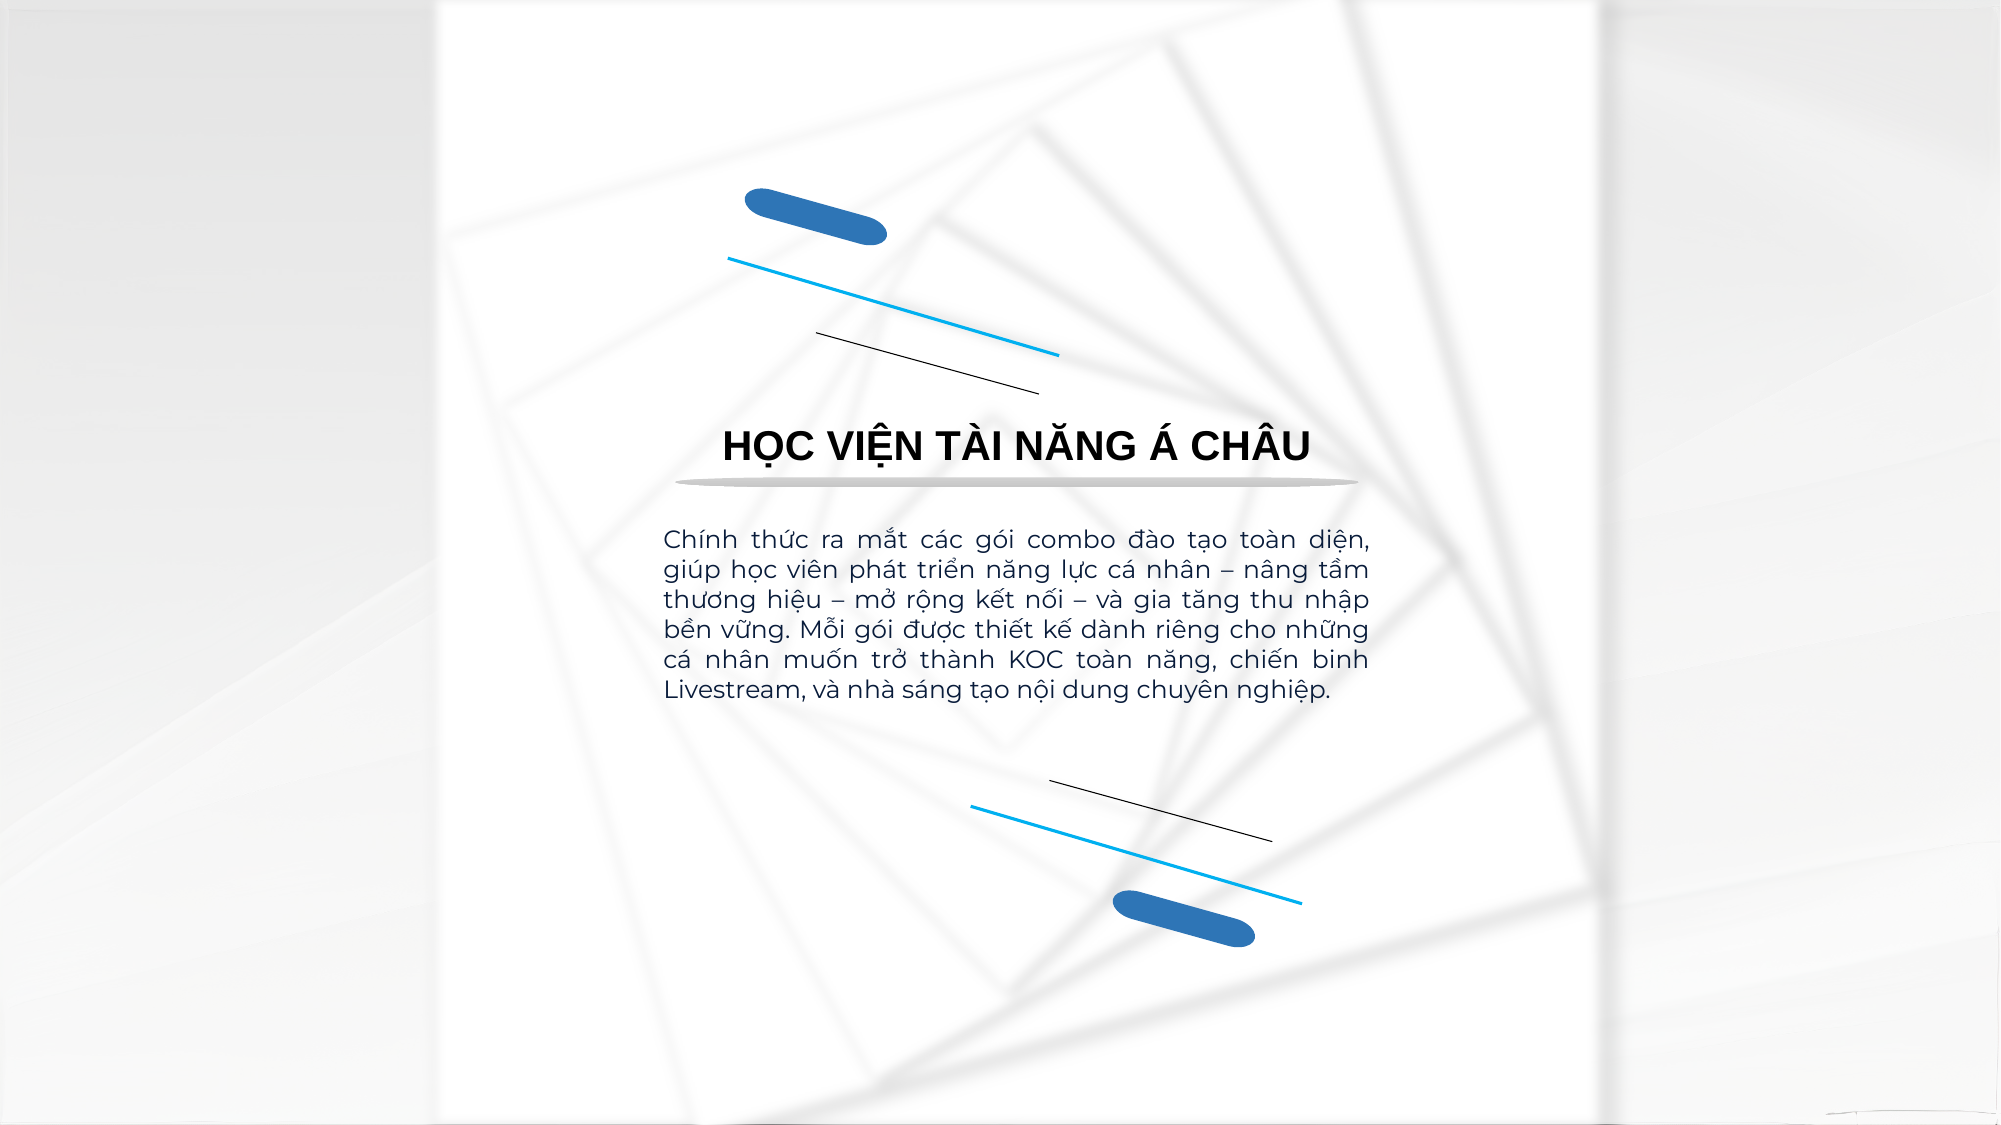

HỌC VIỆN TÀI NĂNG Á CHÂU

Chính thức ra mắt các gói combo đào tạo toàn diện, giúp học viên phát triển năng lực cá nhân – nâng tầm thương hiệu – mở rộng kết nối – và gia tăng thu nhập bền vững. Mỗi gói được thiết kế dành riêng cho những cá nhân muốn trở thành KOC toàn năng, chiến binh Livestream, và nhà sáng tạo nội dung chuyên nghiệp.